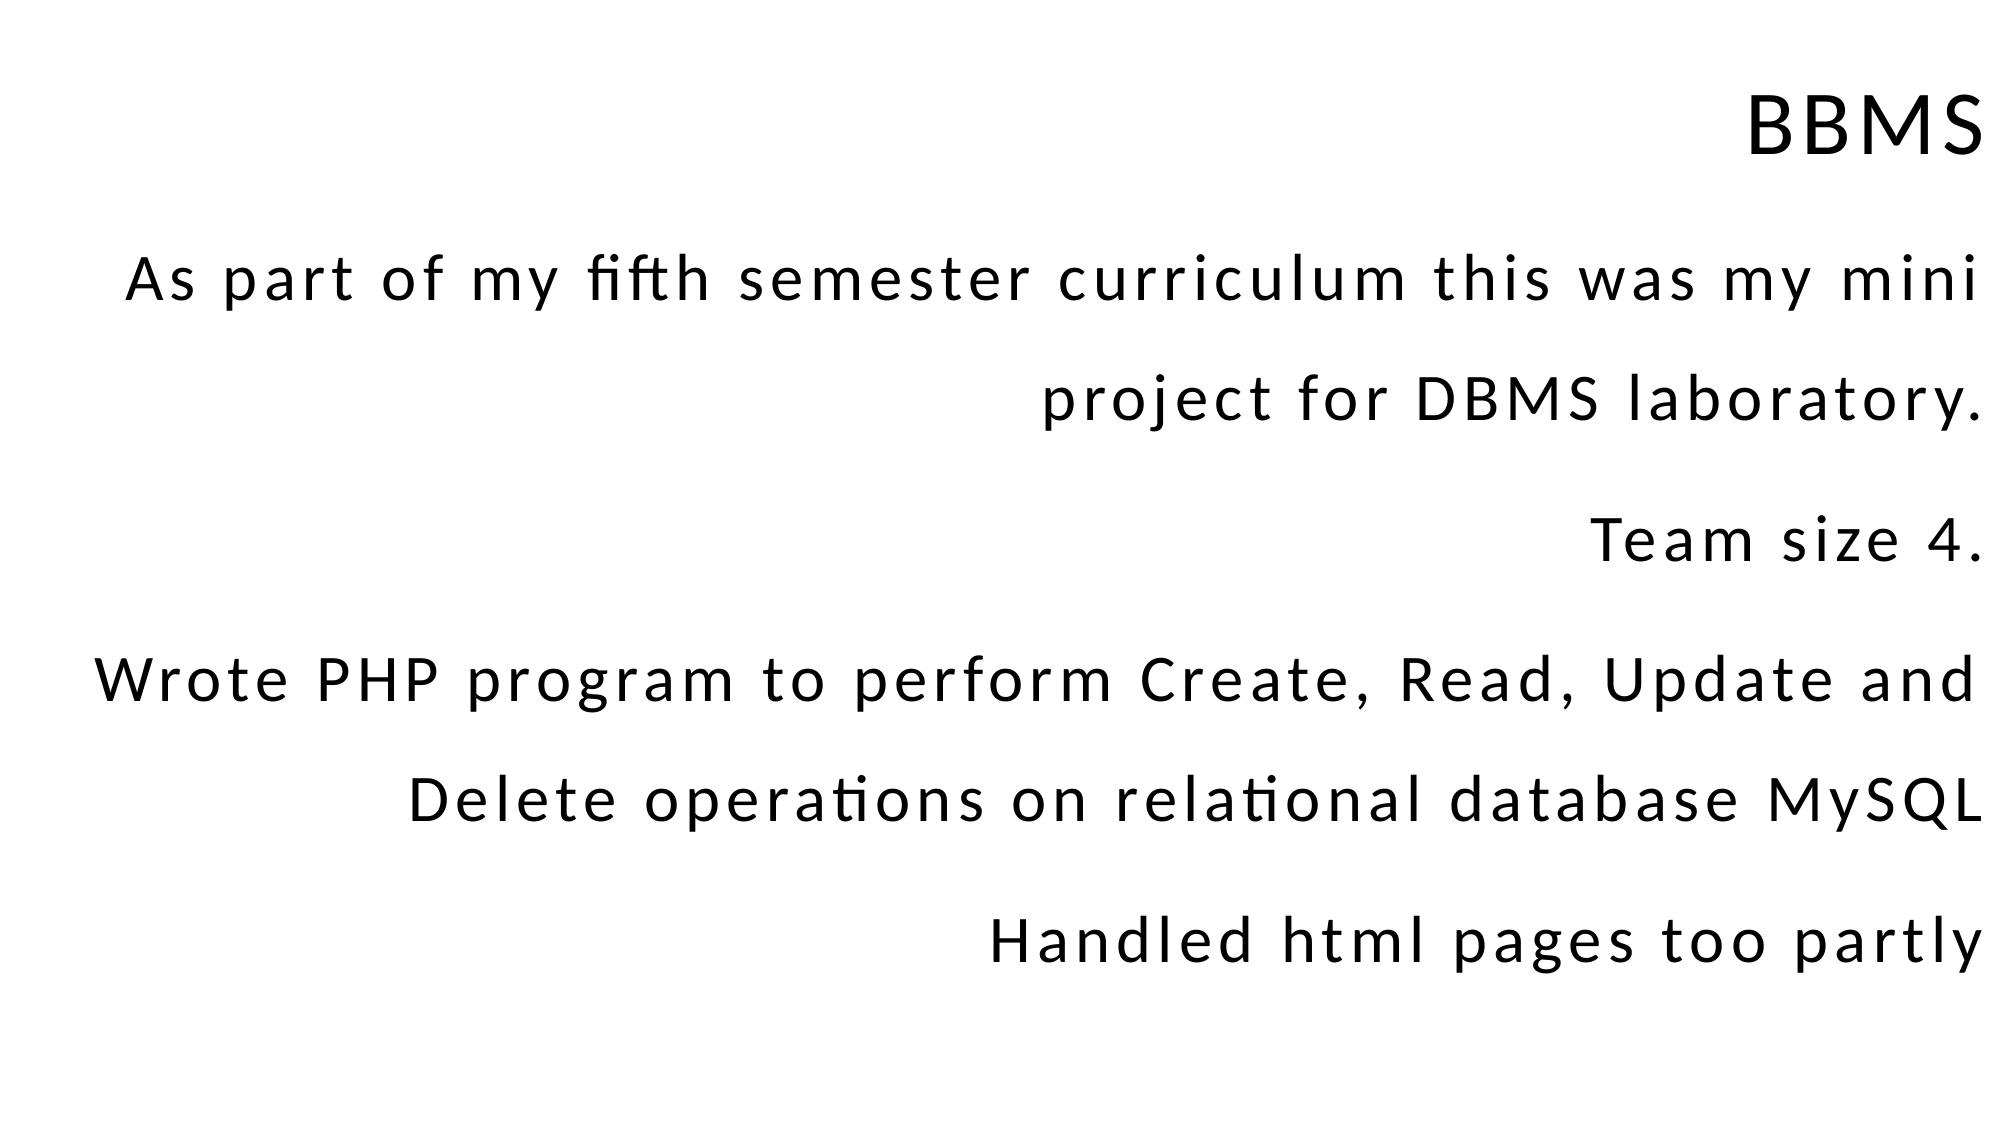

BBMS
As part of my fifth semester curriculum this was my mini project for DBMS laboratory.
Team size 4.
Wrote PHP program to perform Create, Read, Update and Delete operations on relational database MySQL
Handled html pages too partly